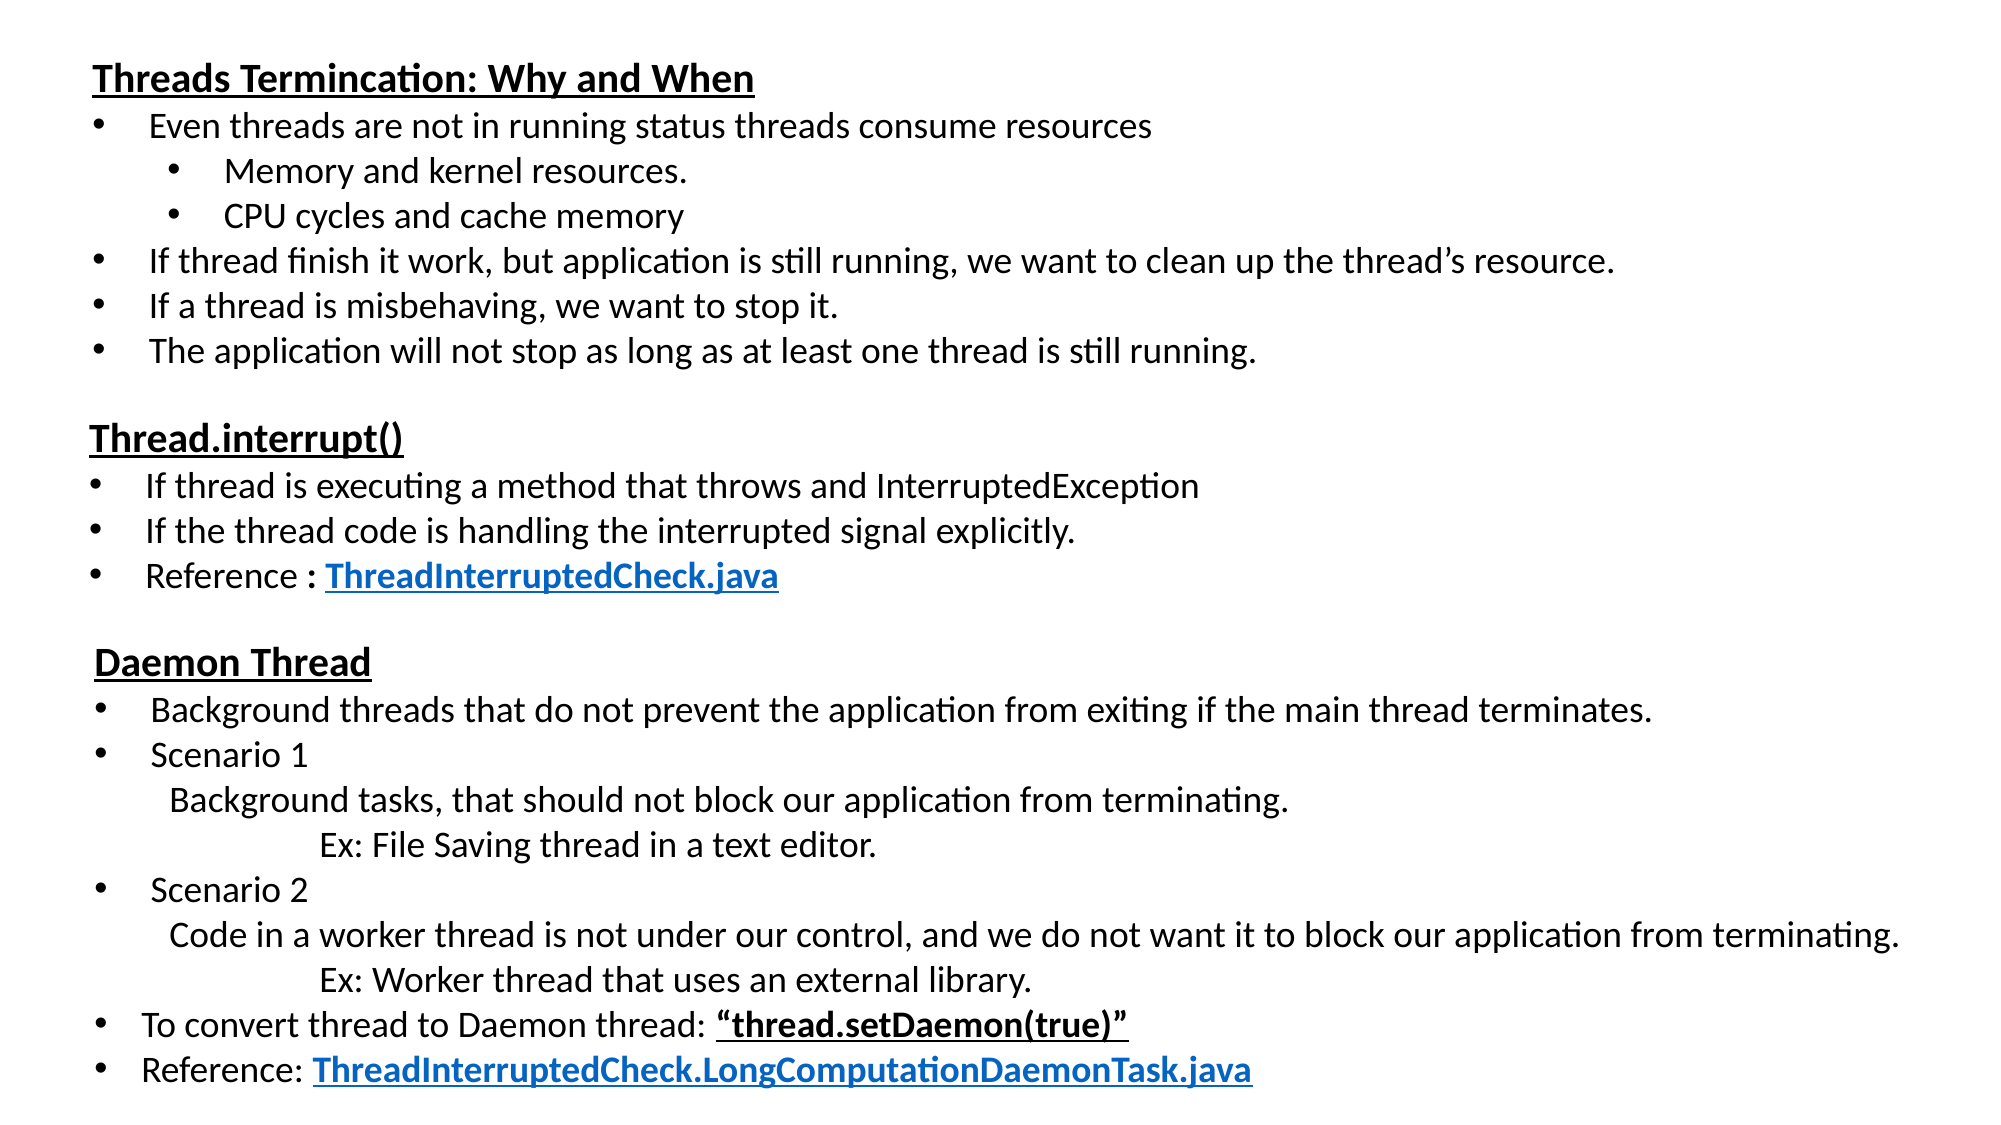

Threads Termincation: Why and When
Even threads are not in running status threads consume resources
Memory and kernel resources.
CPU cycles and cache memory
If thread finish it work, but application is still running, we want to clean up the thread’s resource.
If a thread is misbehaving, we want to stop it.
The application will not stop as long as at least one thread is still running.
Thread.interrupt()
If thread is executing a method that throws and InterruptedException
If the thread code is handling the interrupted signal explicitly.
Reference : ThreadInterruptedCheck.java
Daemon Thread
Background threads that do not prevent the application from exiting if the main thread terminates.
Scenario 1
Background tasks, that should not block our application from terminating.
	Ex: File Saving thread in a text editor.
Scenario 2
Code in a worker thread is not under our control, and we do not want it to block our application from terminating.
	Ex: Worker thread that uses an external library.
To convert thread to Daemon thread: “thread.setDaemon(true)”
Reference: ThreadInterruptedCheck.LongComputationDaemonTask.java